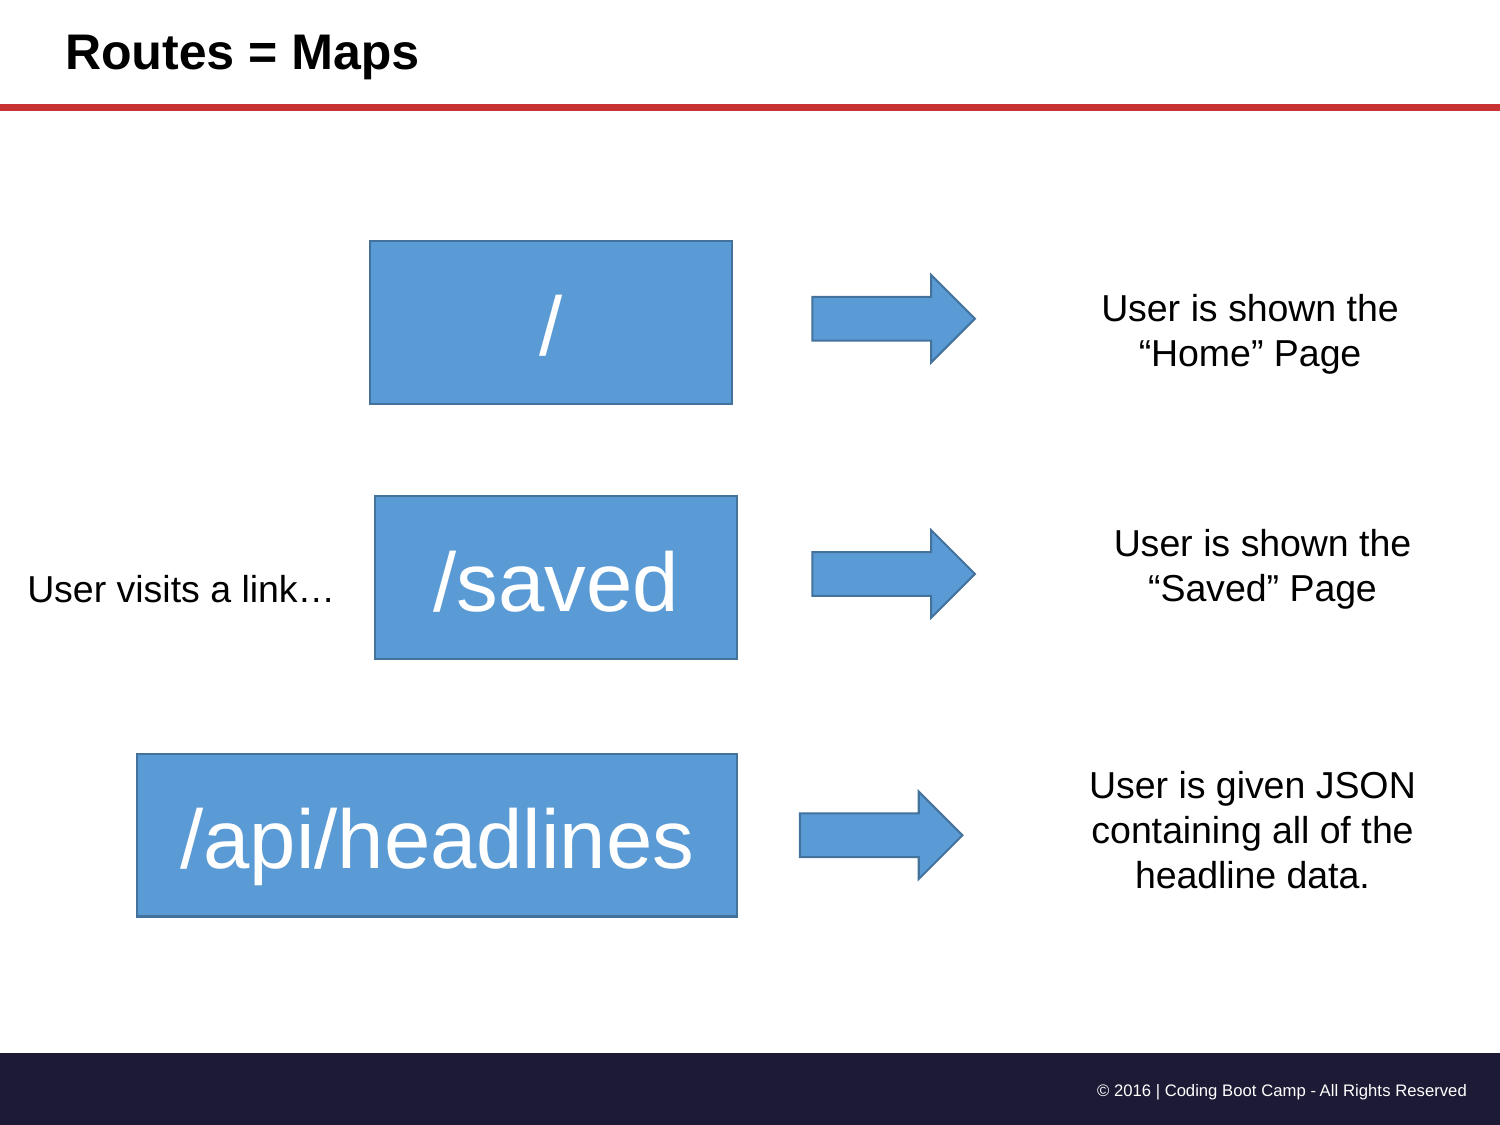

# Routes = Maps
/

User is shown the “Home” Page
/saved
User is shown the “Saved” Page

User visits a link…
/api/headlines
User is given JSON containing all of the headline data.